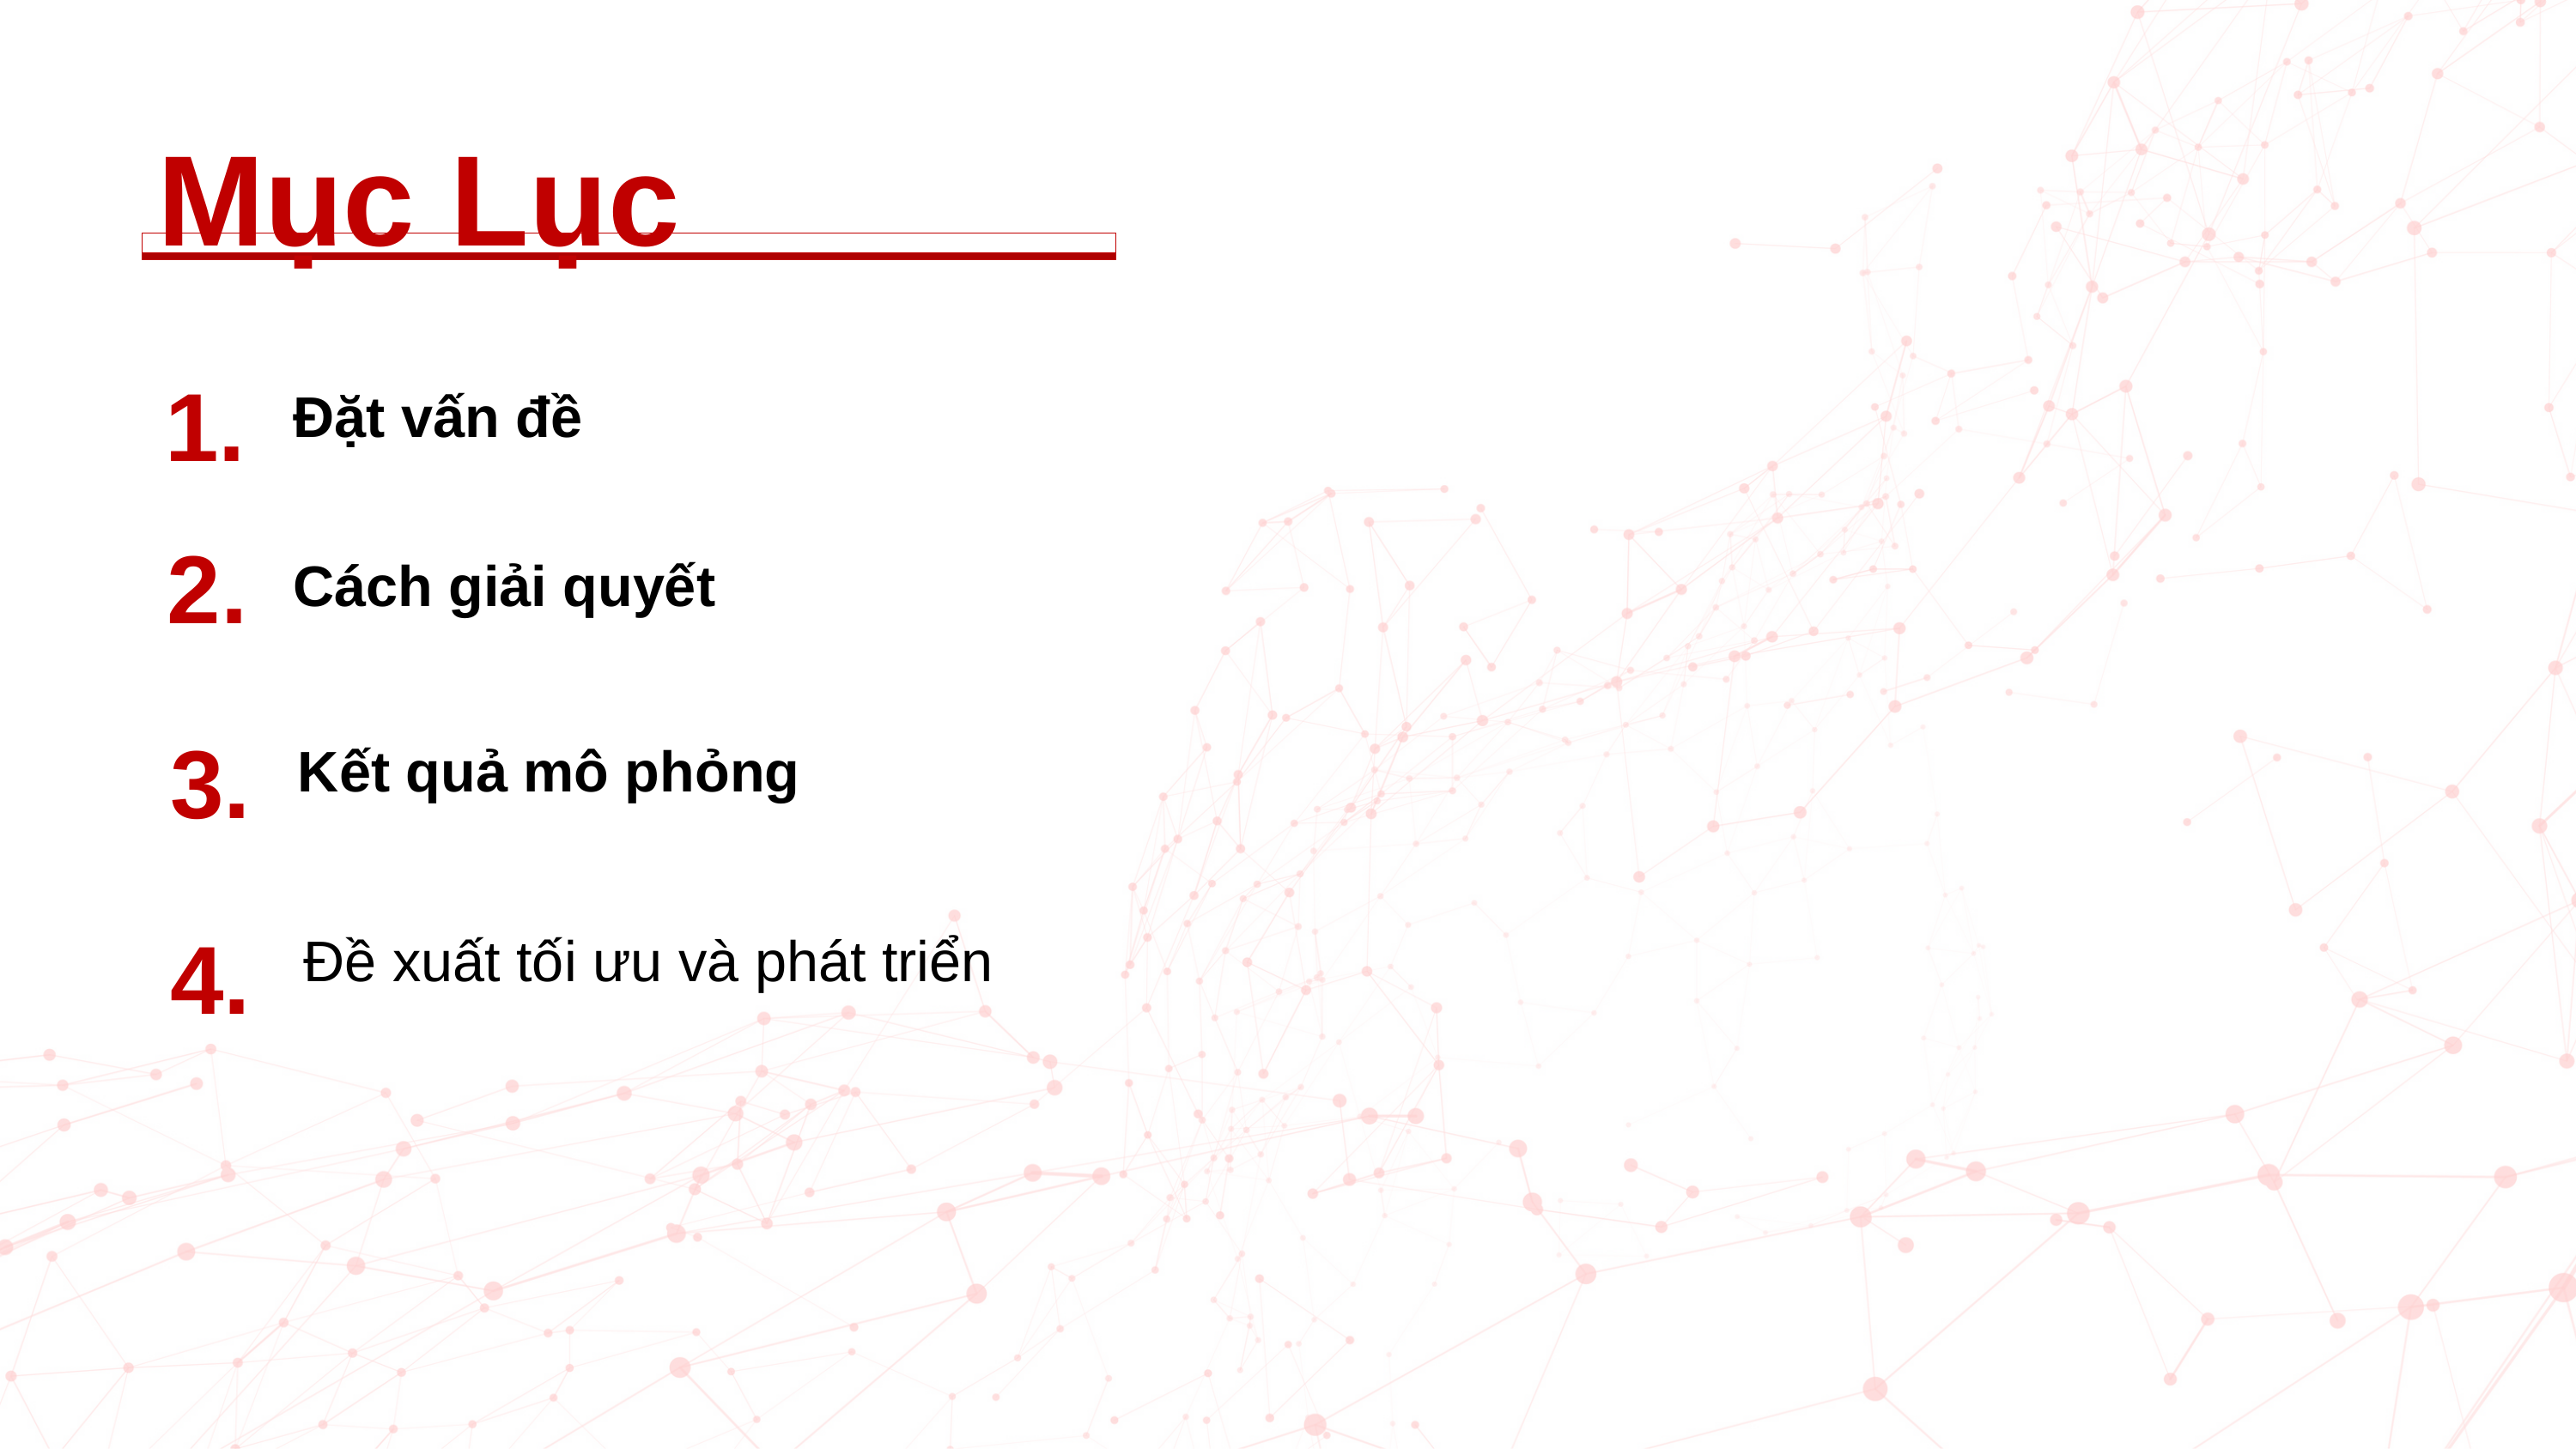

Mục Lục

1.
Đặt vấn đề
2.
Cách giải quyết
3.
Kết quả mô phỏng
4.
Đề xuất tối ưu và phát triển